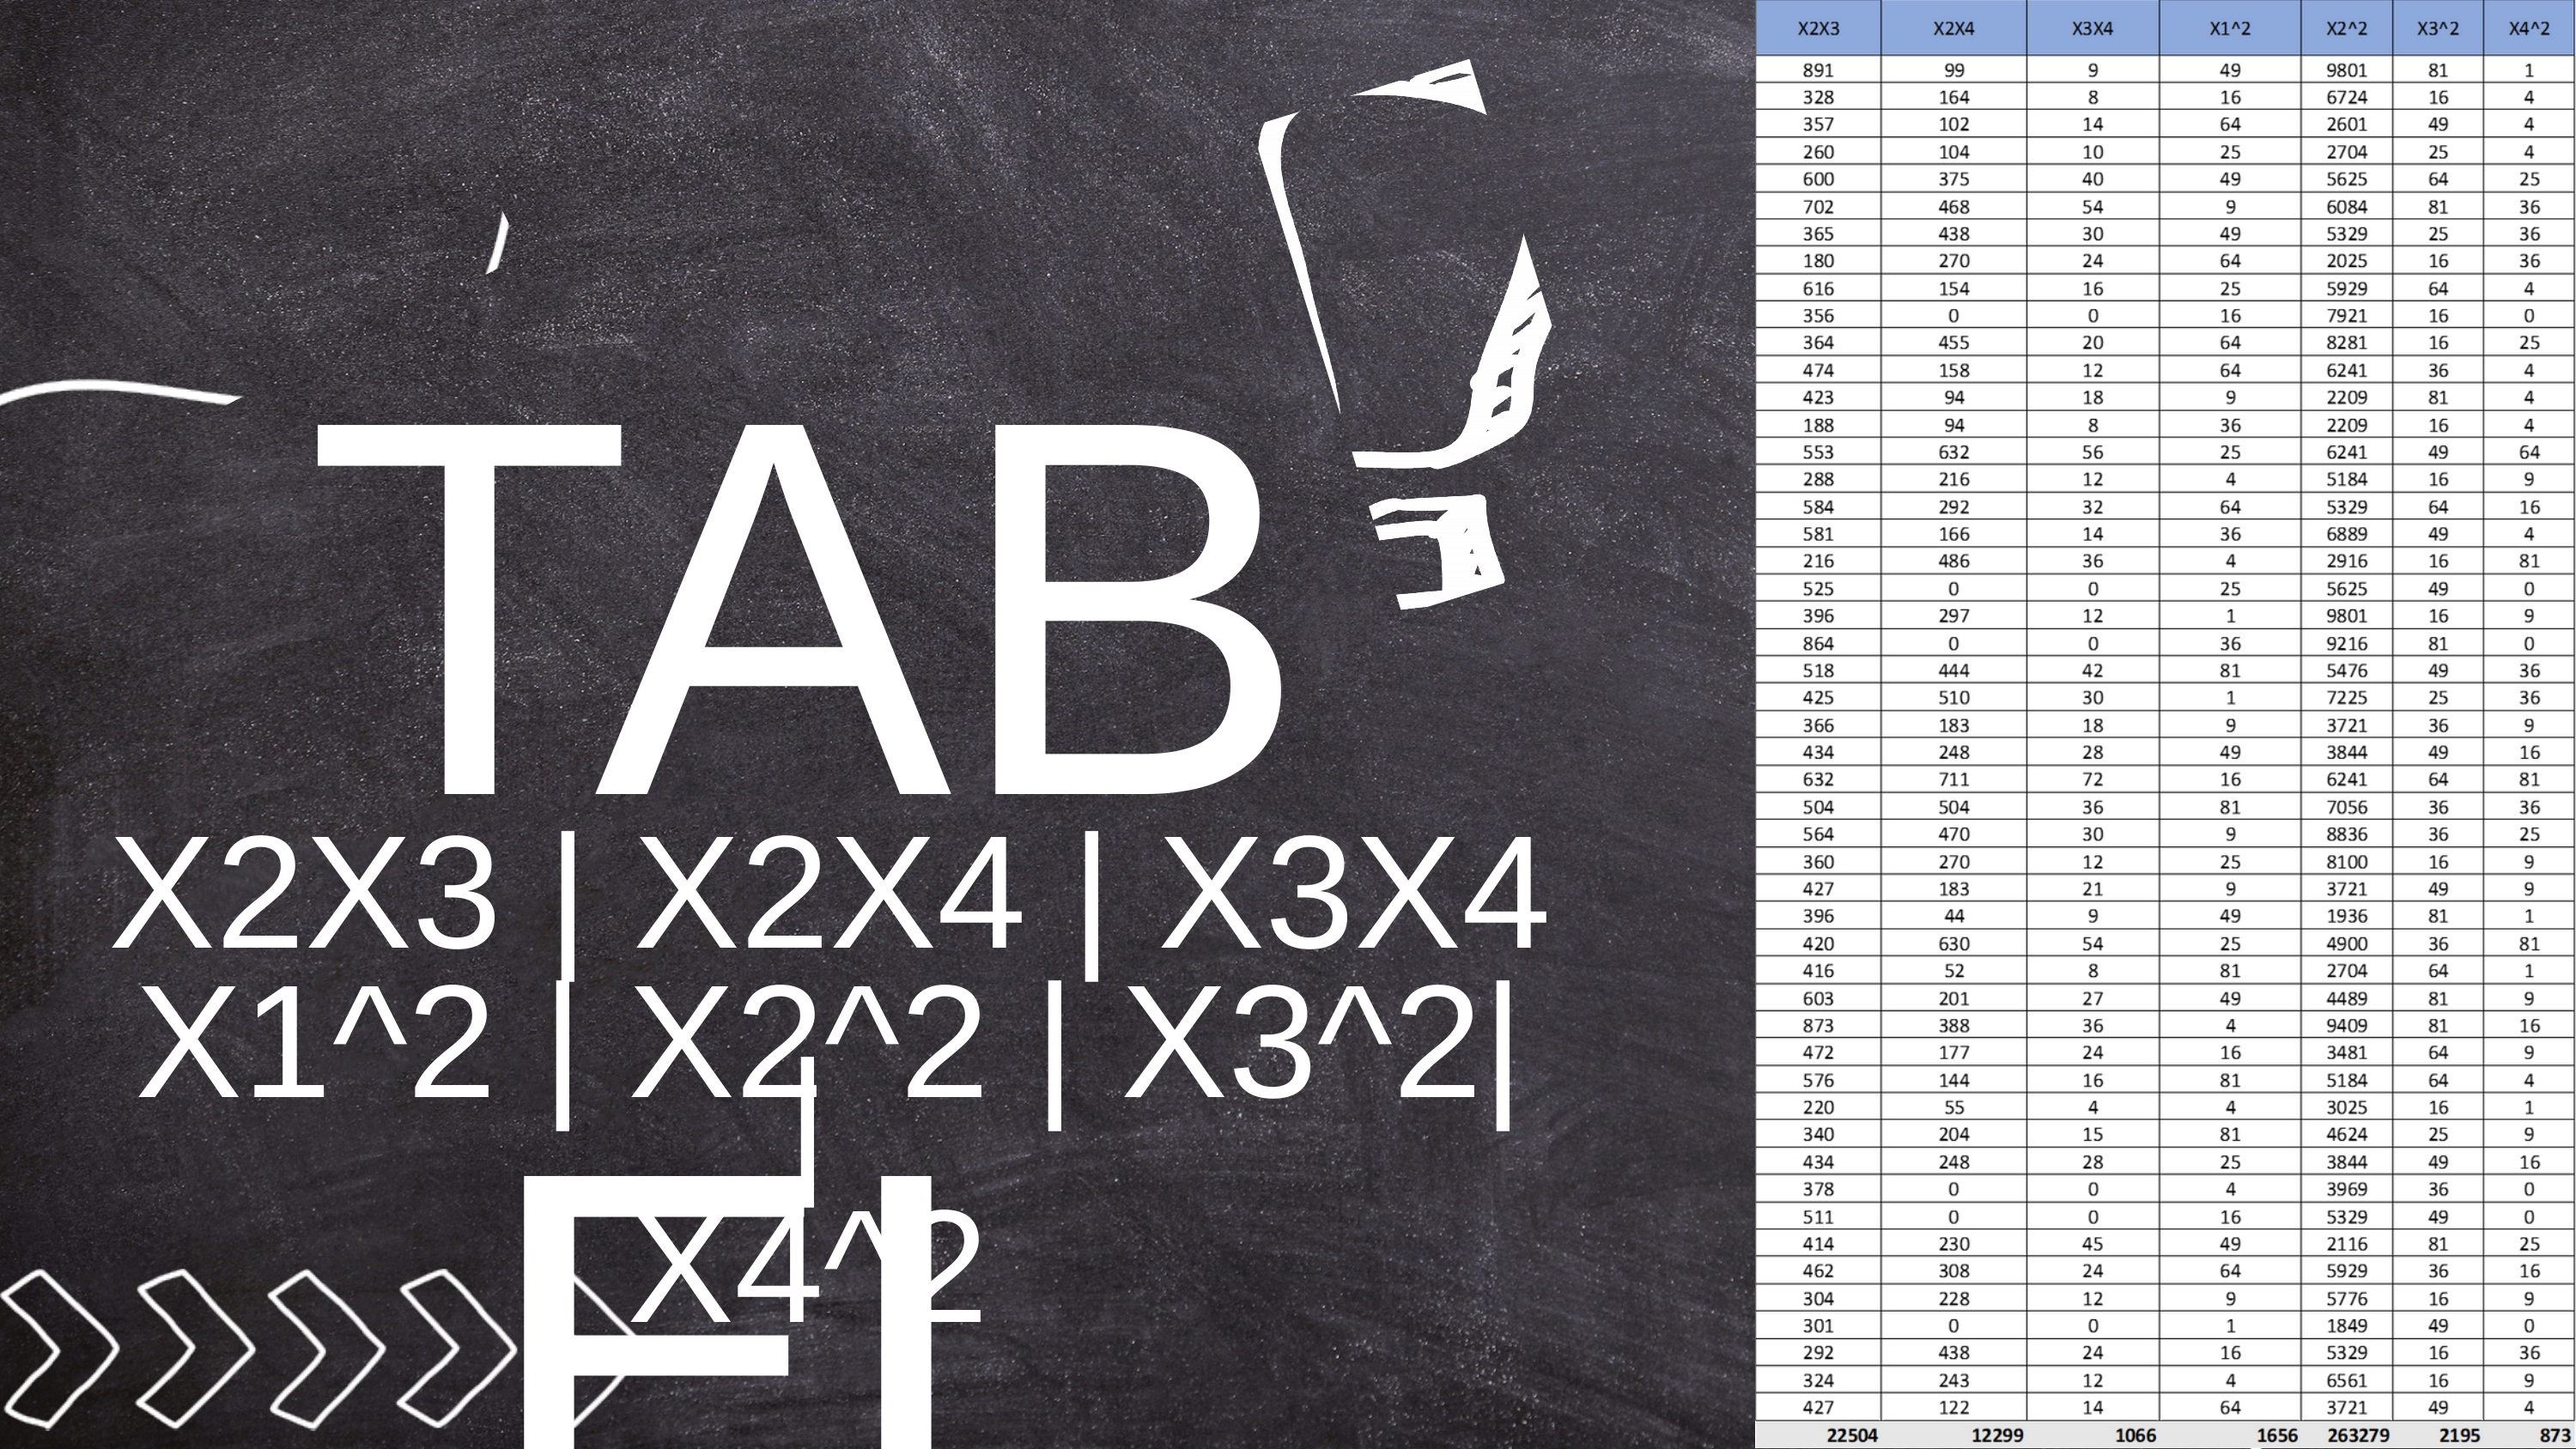

TABEL
 X2X3 | X2X4 | X3X4 |
 X1^2 | X2^2 | X3^2| X4^2